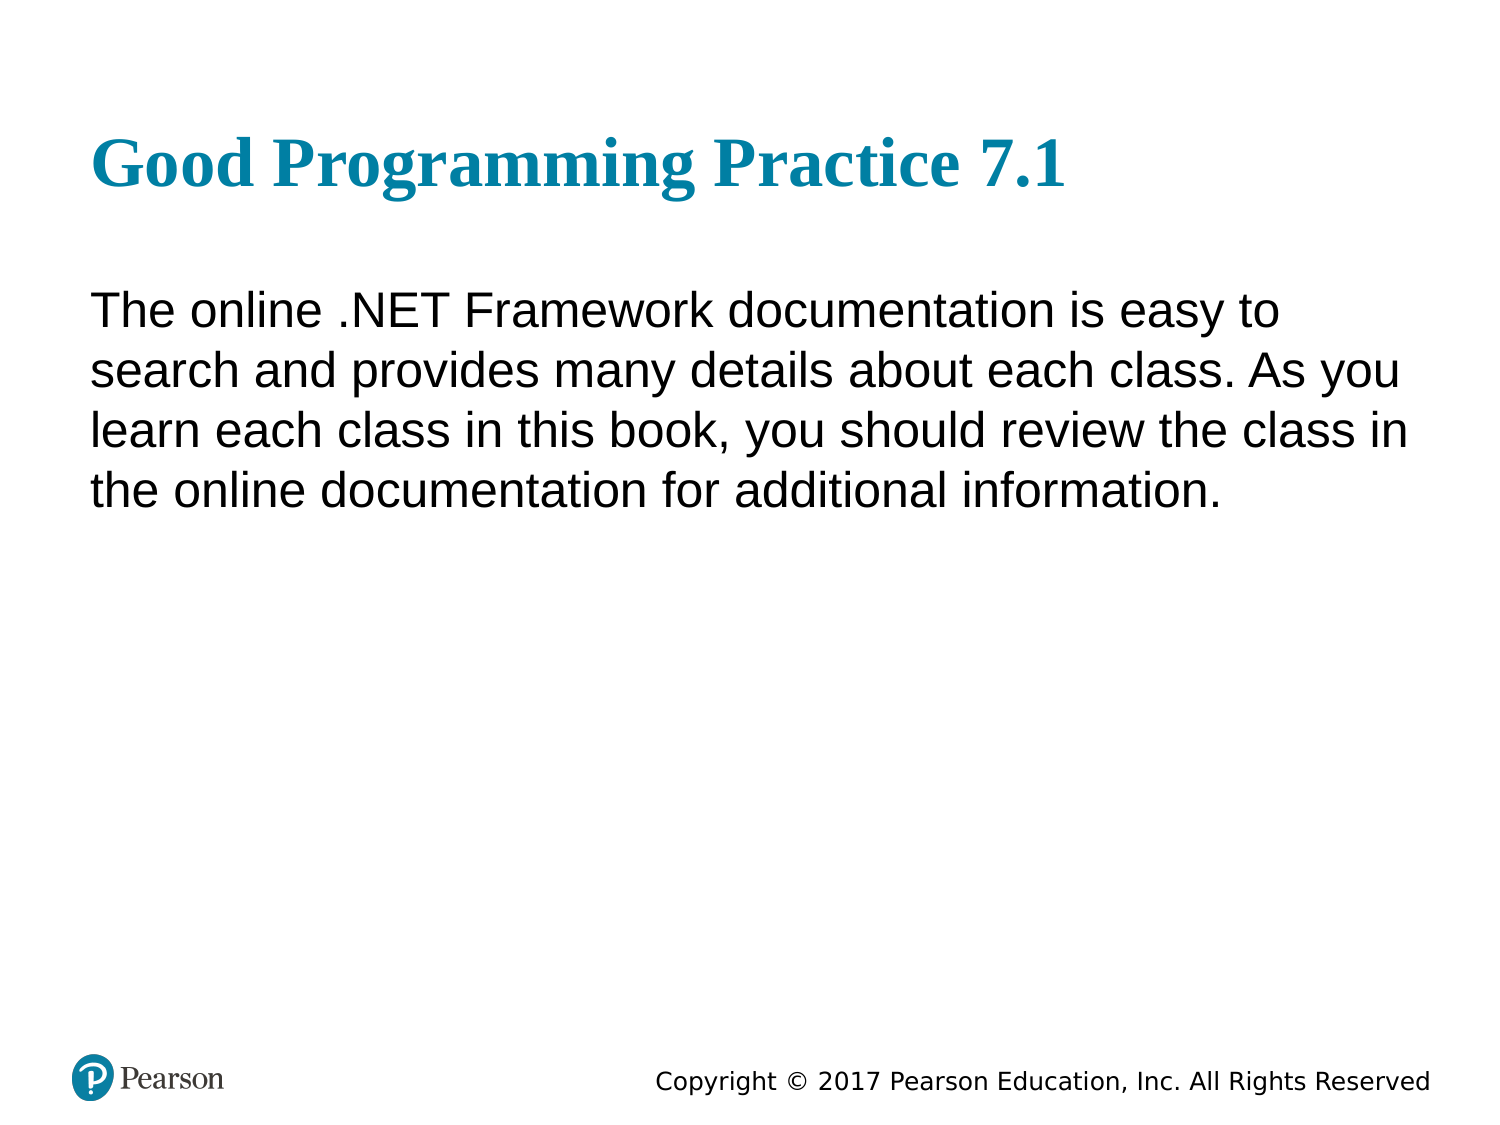

# Good Programming Practice 7.1
The online .NET Framework documentation is easy to search and provides many details about each class. As you learn each class in this book, you should review the class in the online documentation for additional information.